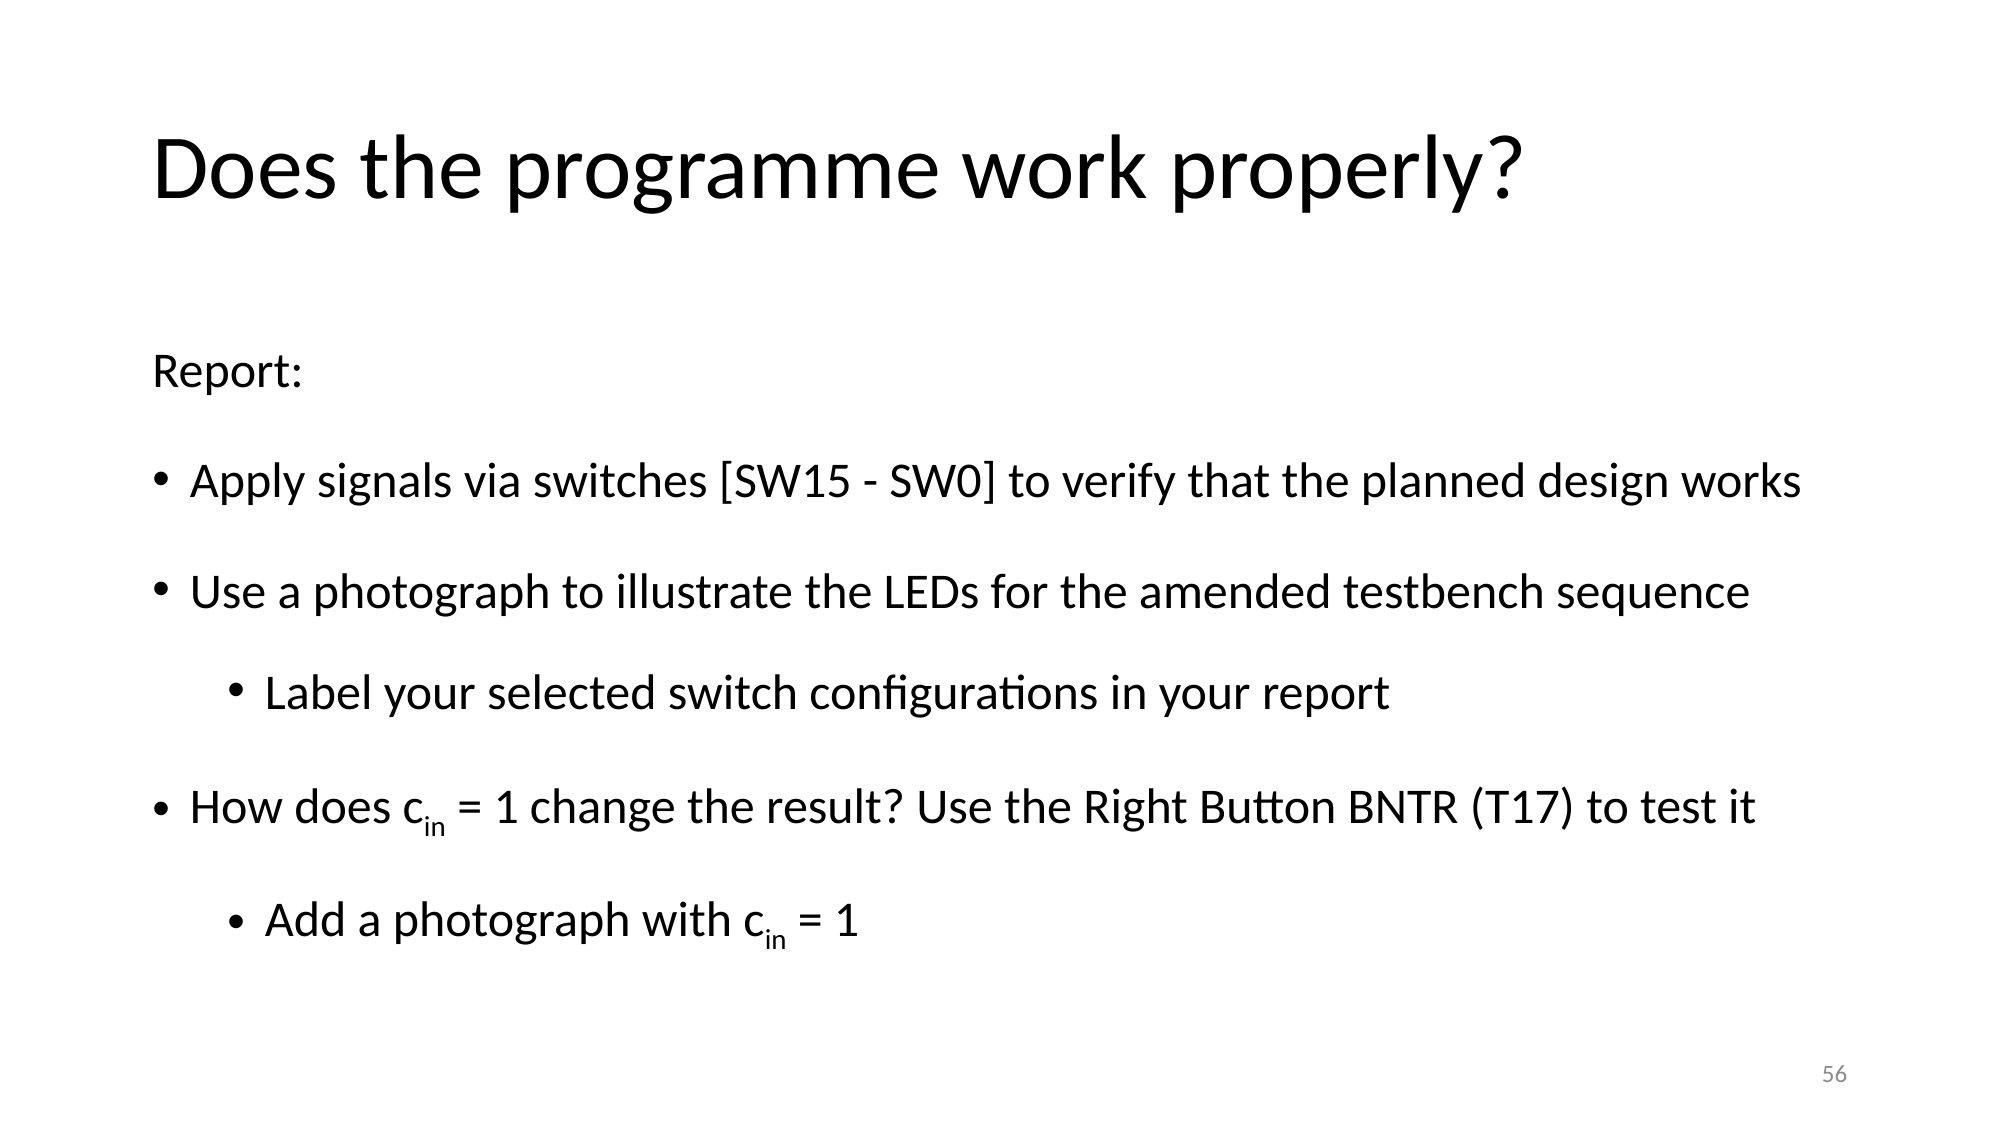

# Does the programme work properly?
Report:
Apply signals via switches [SW15 - SW0] to verify that the planned design works
Use a photograph to illustrate the LEDs for the amended testbench sequence
Label your selected switch configurations in your report
How does cin = 1 change the result? Use the Right Button BNTR (T17) to test it
Add a photograph with cin = 1
56